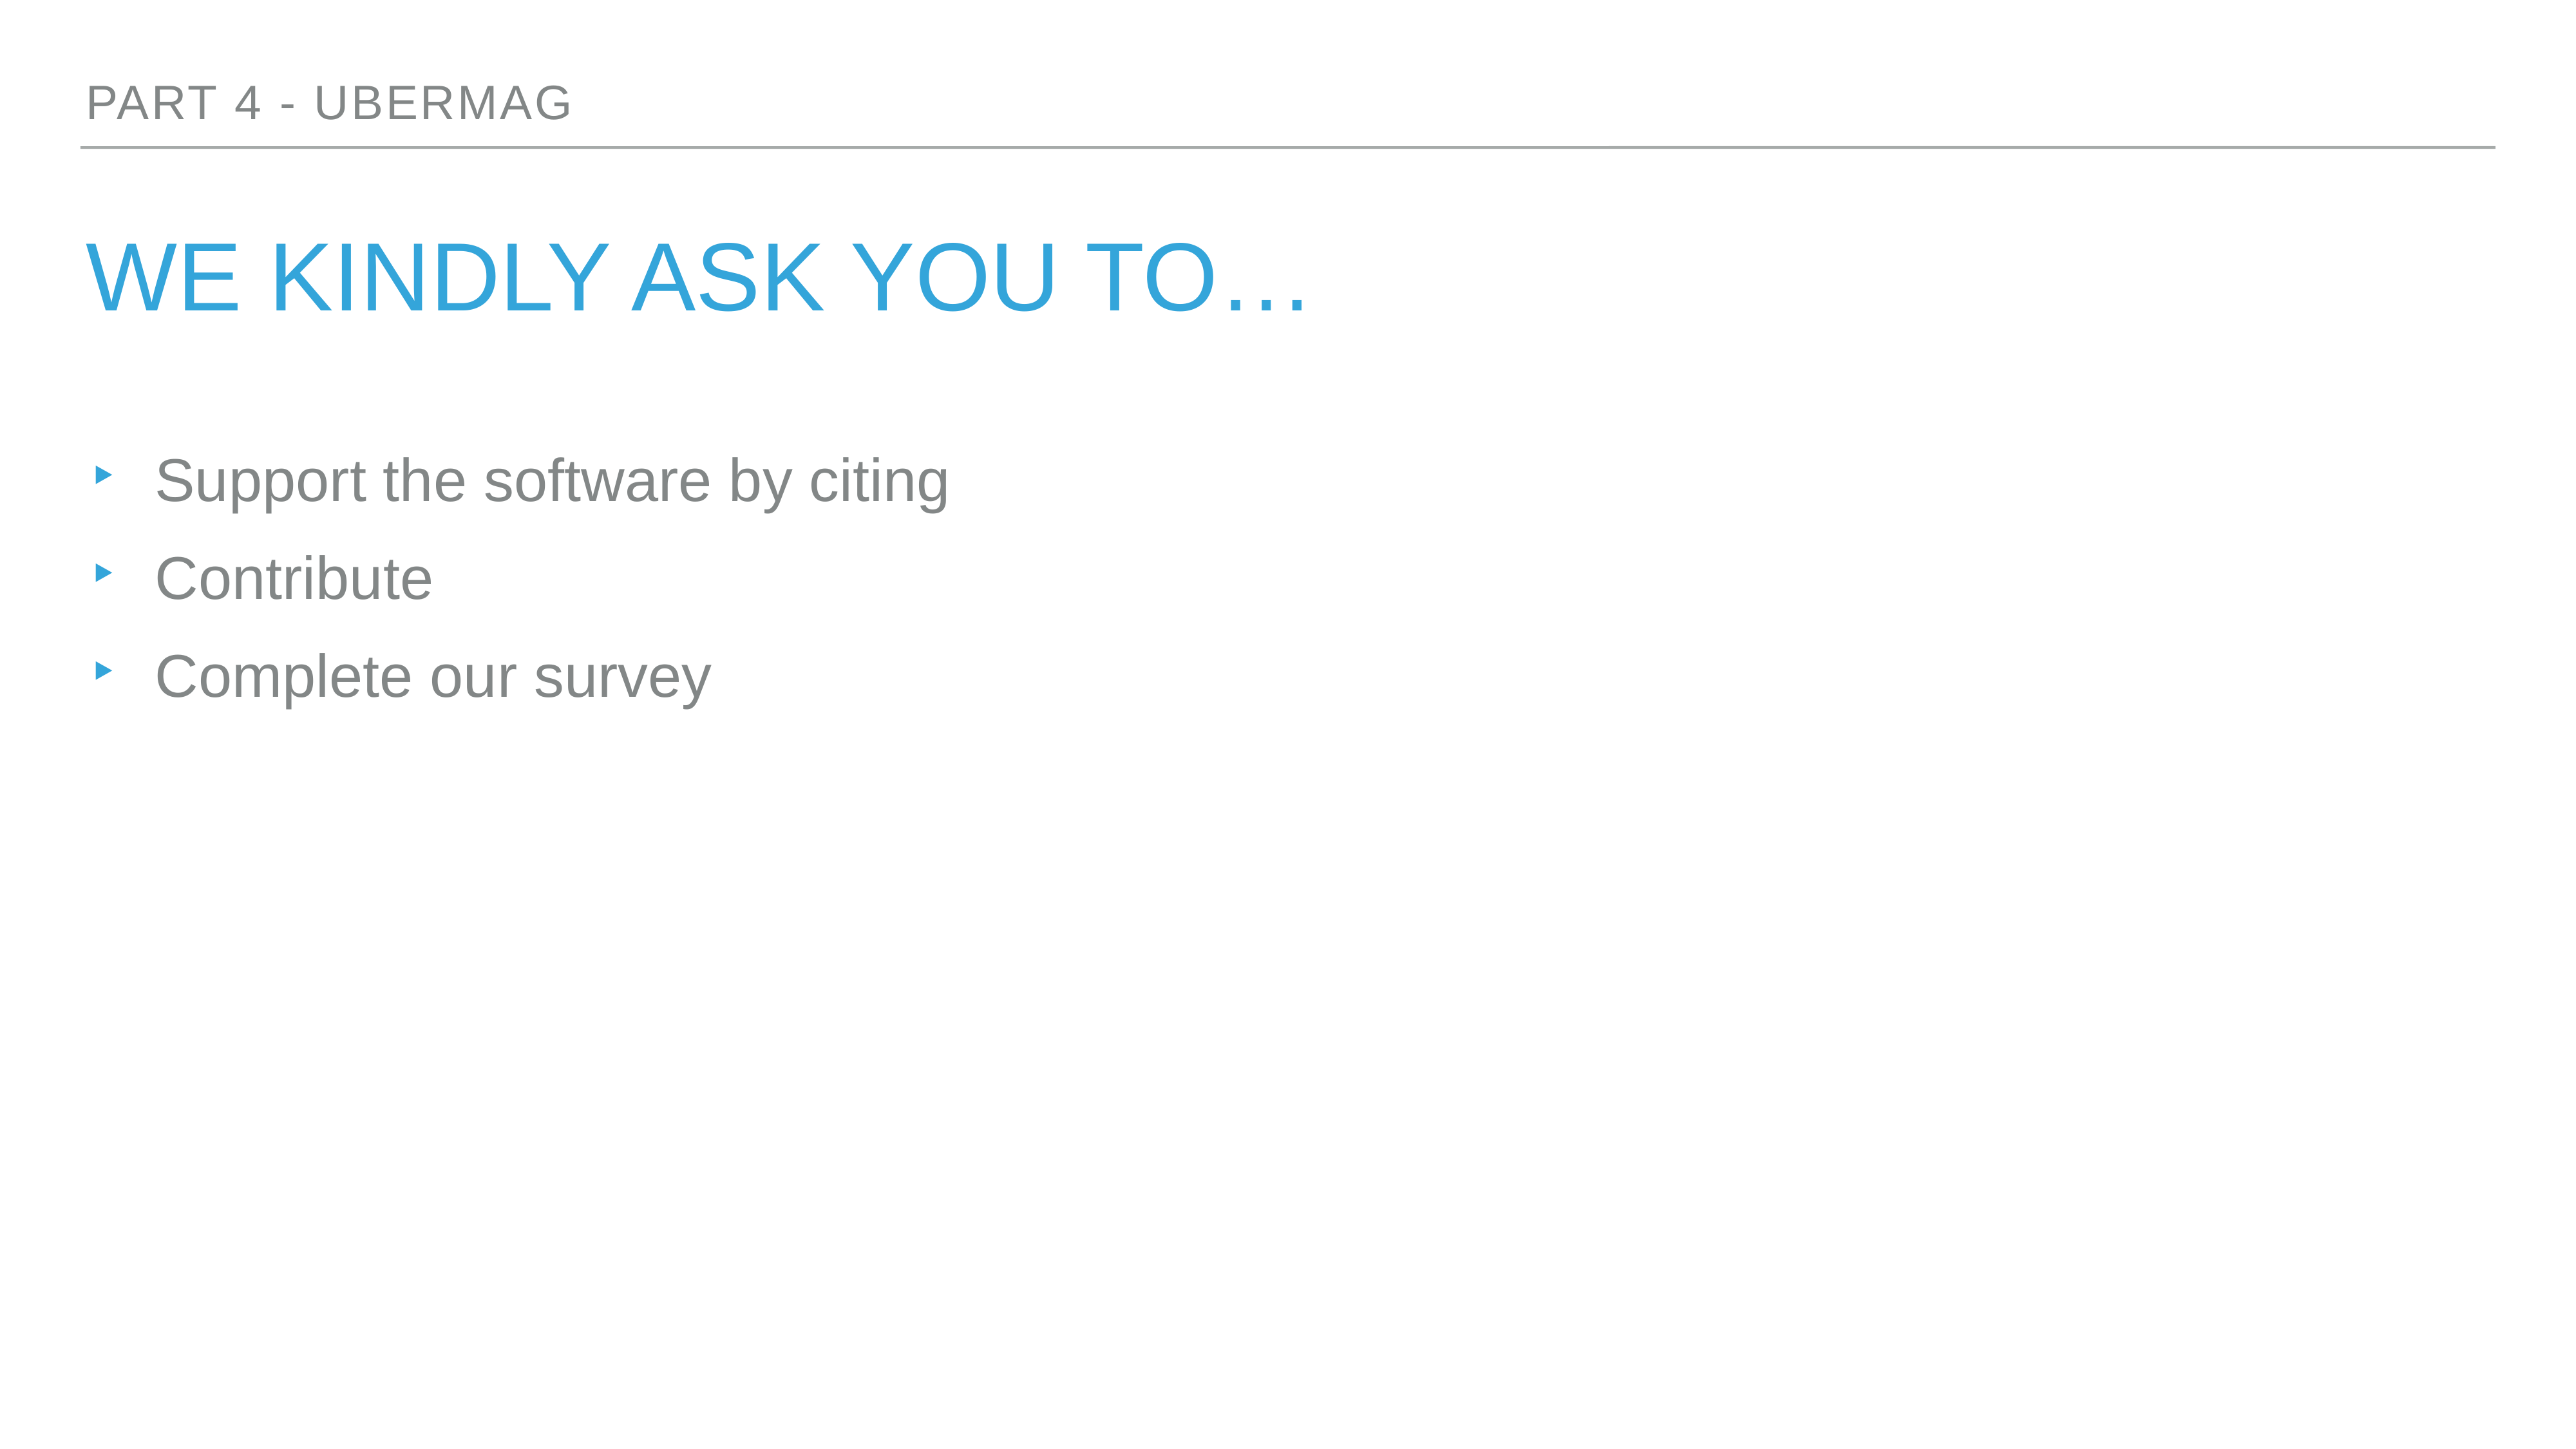

Part 4 - Ubermag
# We kindly ask you to…
Support the software by citing
Contribute
Complete our survey